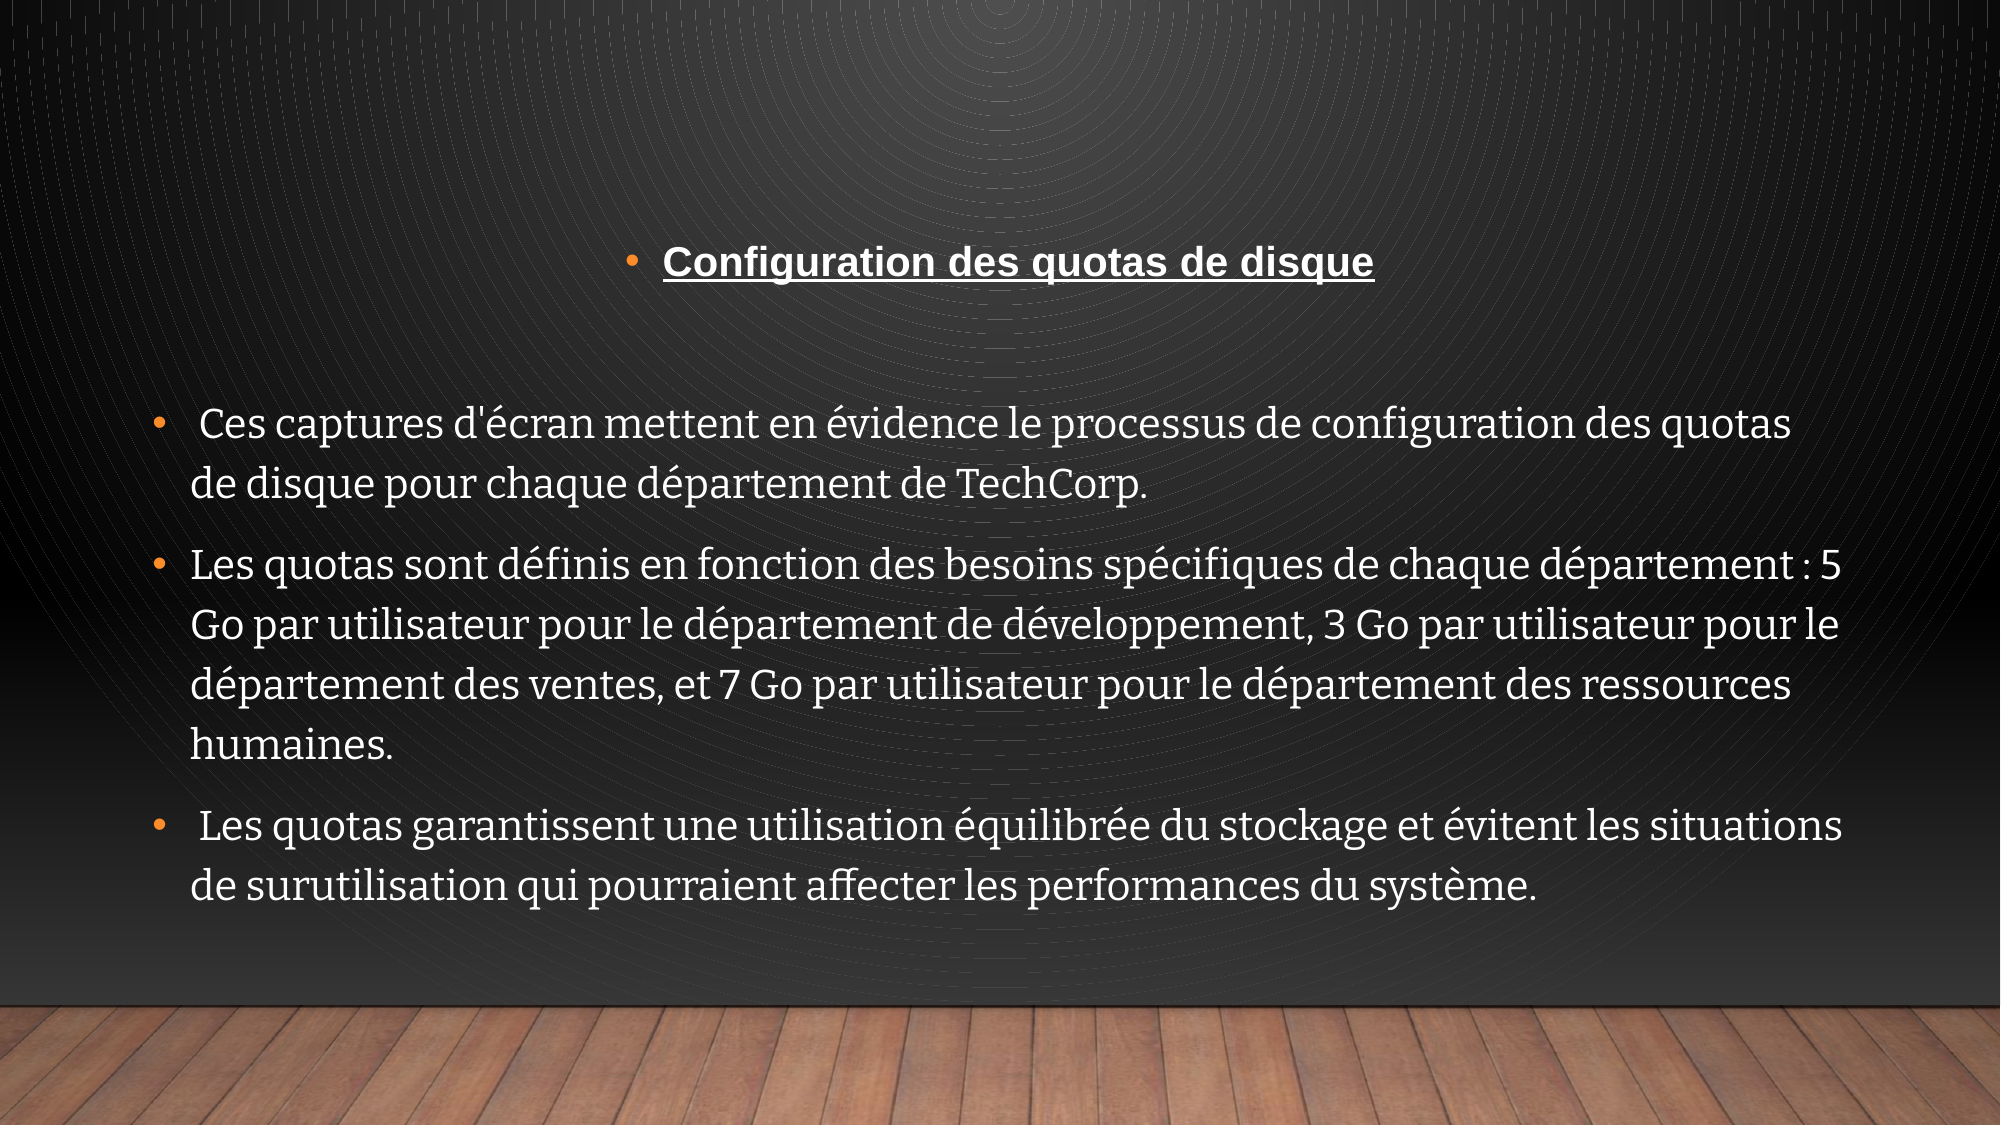

Configuration des quotas de disque

 Ces captures d'écran mettent en évidence le processus de configuration des quotas de disque pour chaque département de TechCorp.
Les quotas sont définis en fonction des besoins spécifiques de chaque département : 5 Go par utilisateur pour le département de développement, 3 Go par utilisateur pour le département des ventes, et 7 Go par utilisateur pour le département des ressources humaines.
 Les quotas garantissent une utilisation équilibrée du stockage et évitent les situations de surutilisation qui pourraient affecter les performances du système.